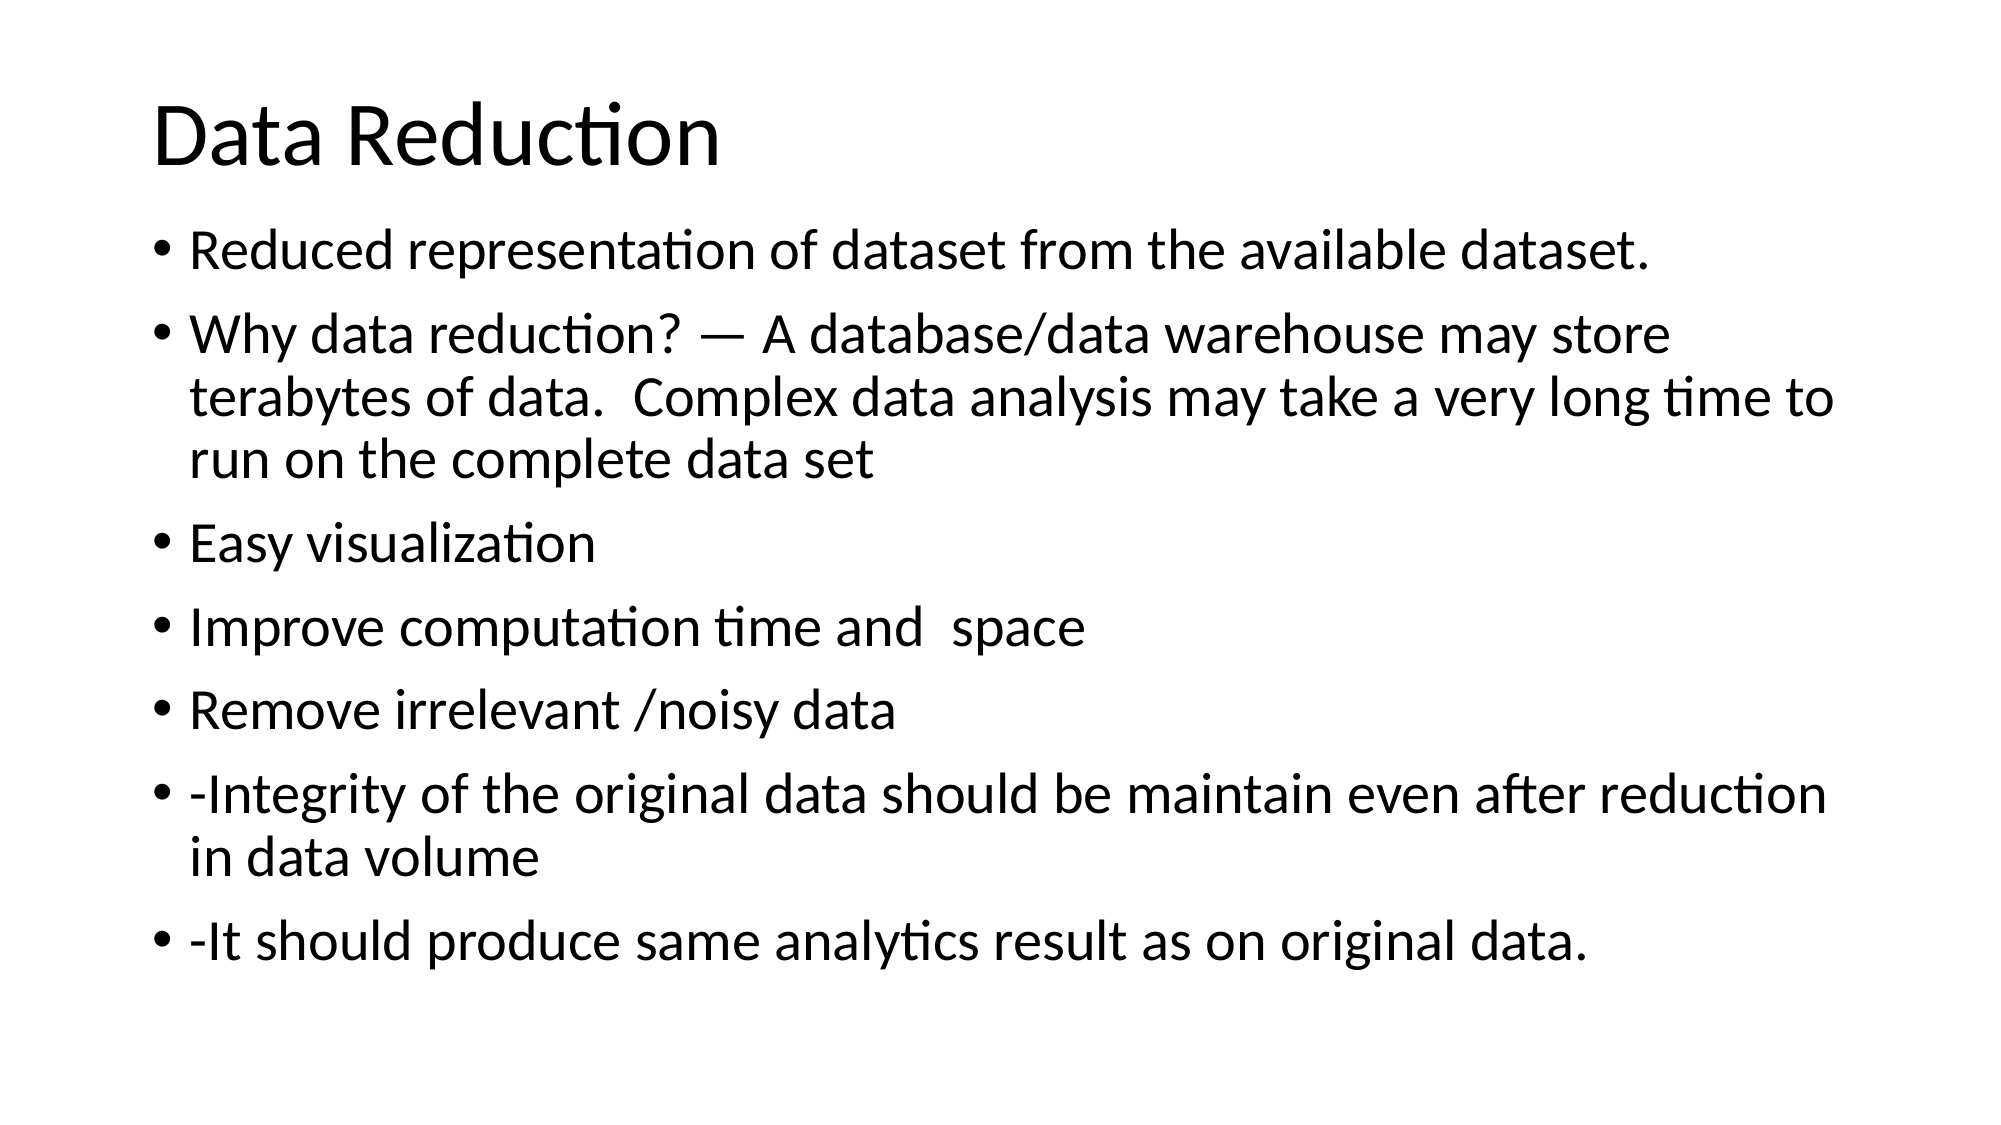

# Data Reduction
Reduced representation of dataset from the available dataset.
Why data reduction? — A database/data warehouse may store terabytes of data.  Complex data analysis may take a very long time to run on the complete data set
Easy visualization
Improve computation time and  space
Remove irrelevant /noisy data
-Integrity of the original data should be maintain even after reduction in data volume
-It should produce same analytics result as on original data.